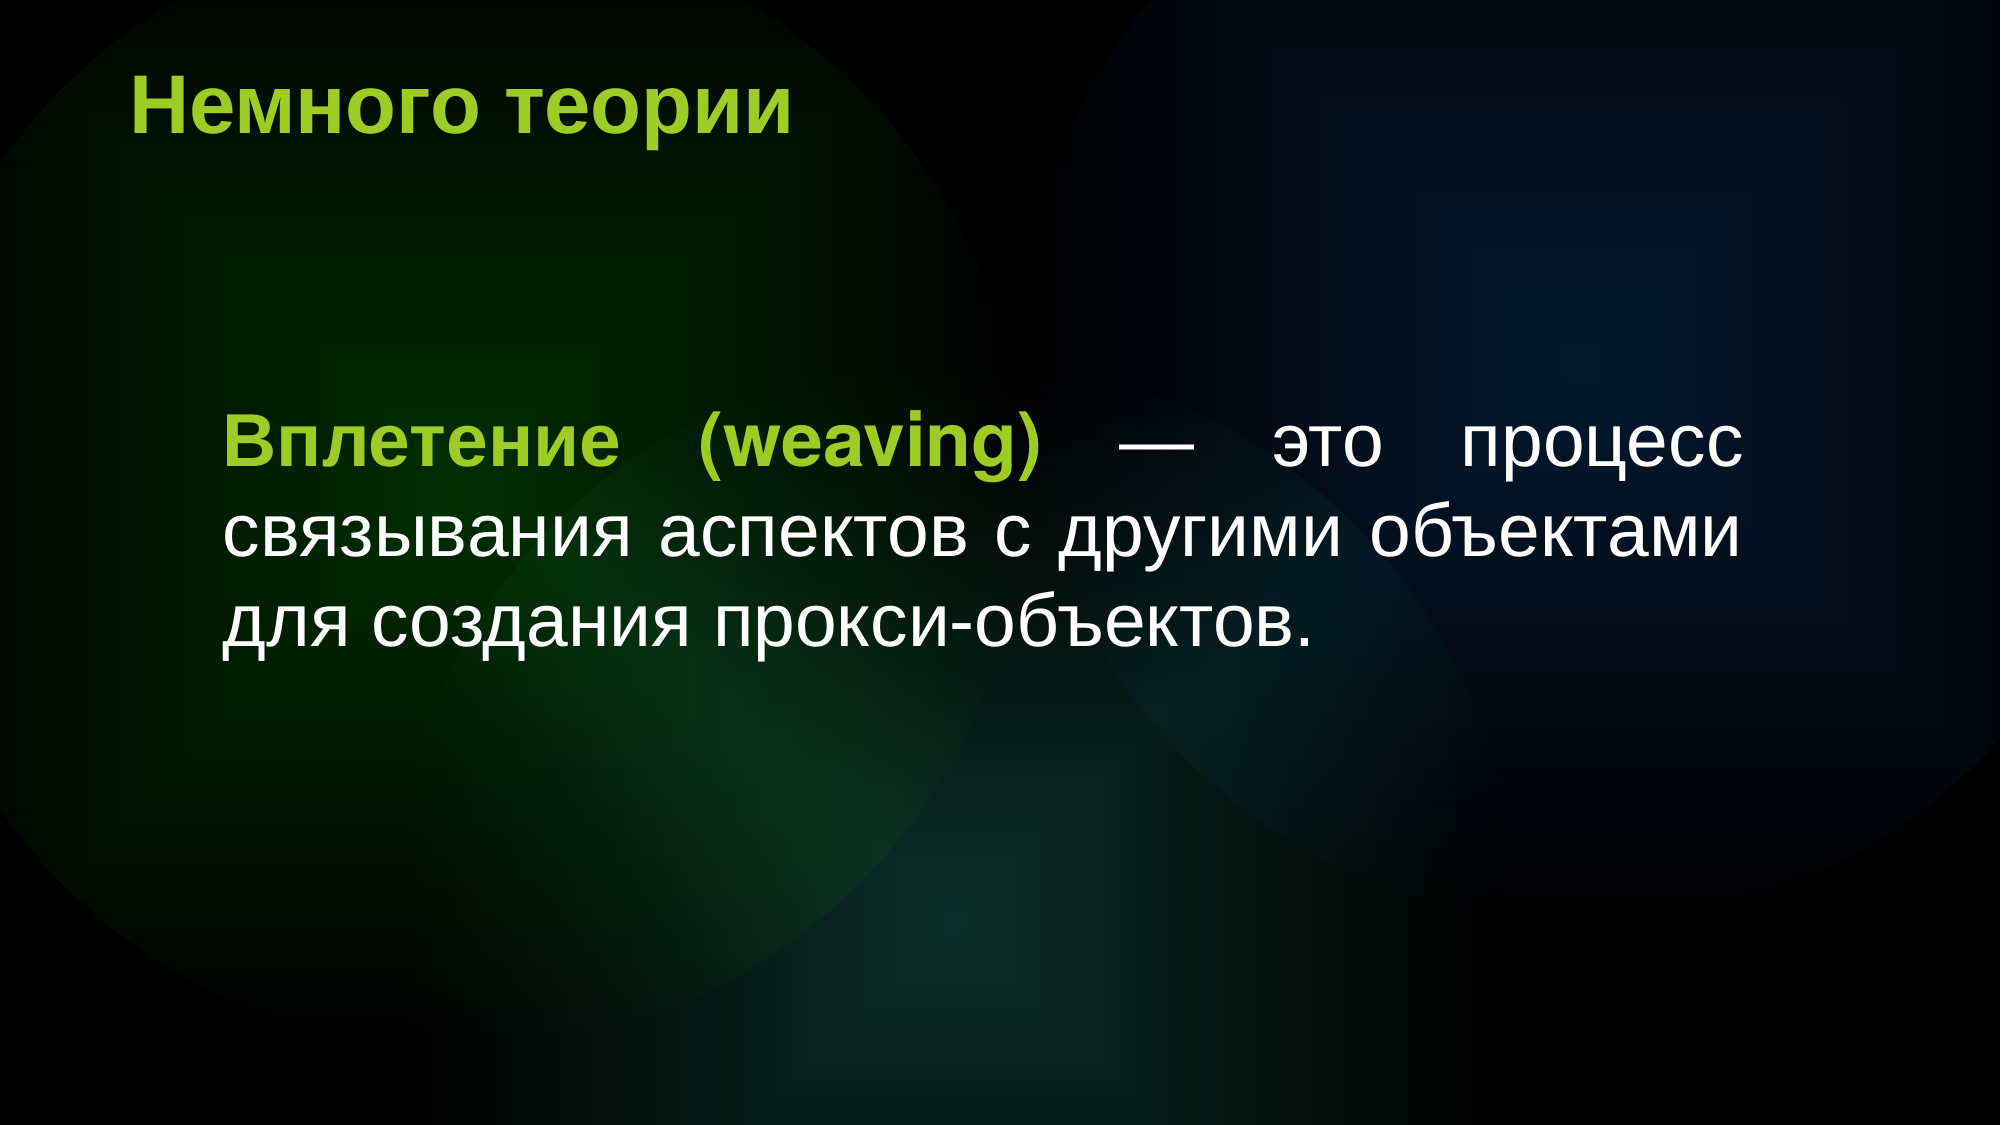

Немного теории
Вплетение (weaving) — это процесс связывания аспектов с другими объектами для создания прокси-объектов.